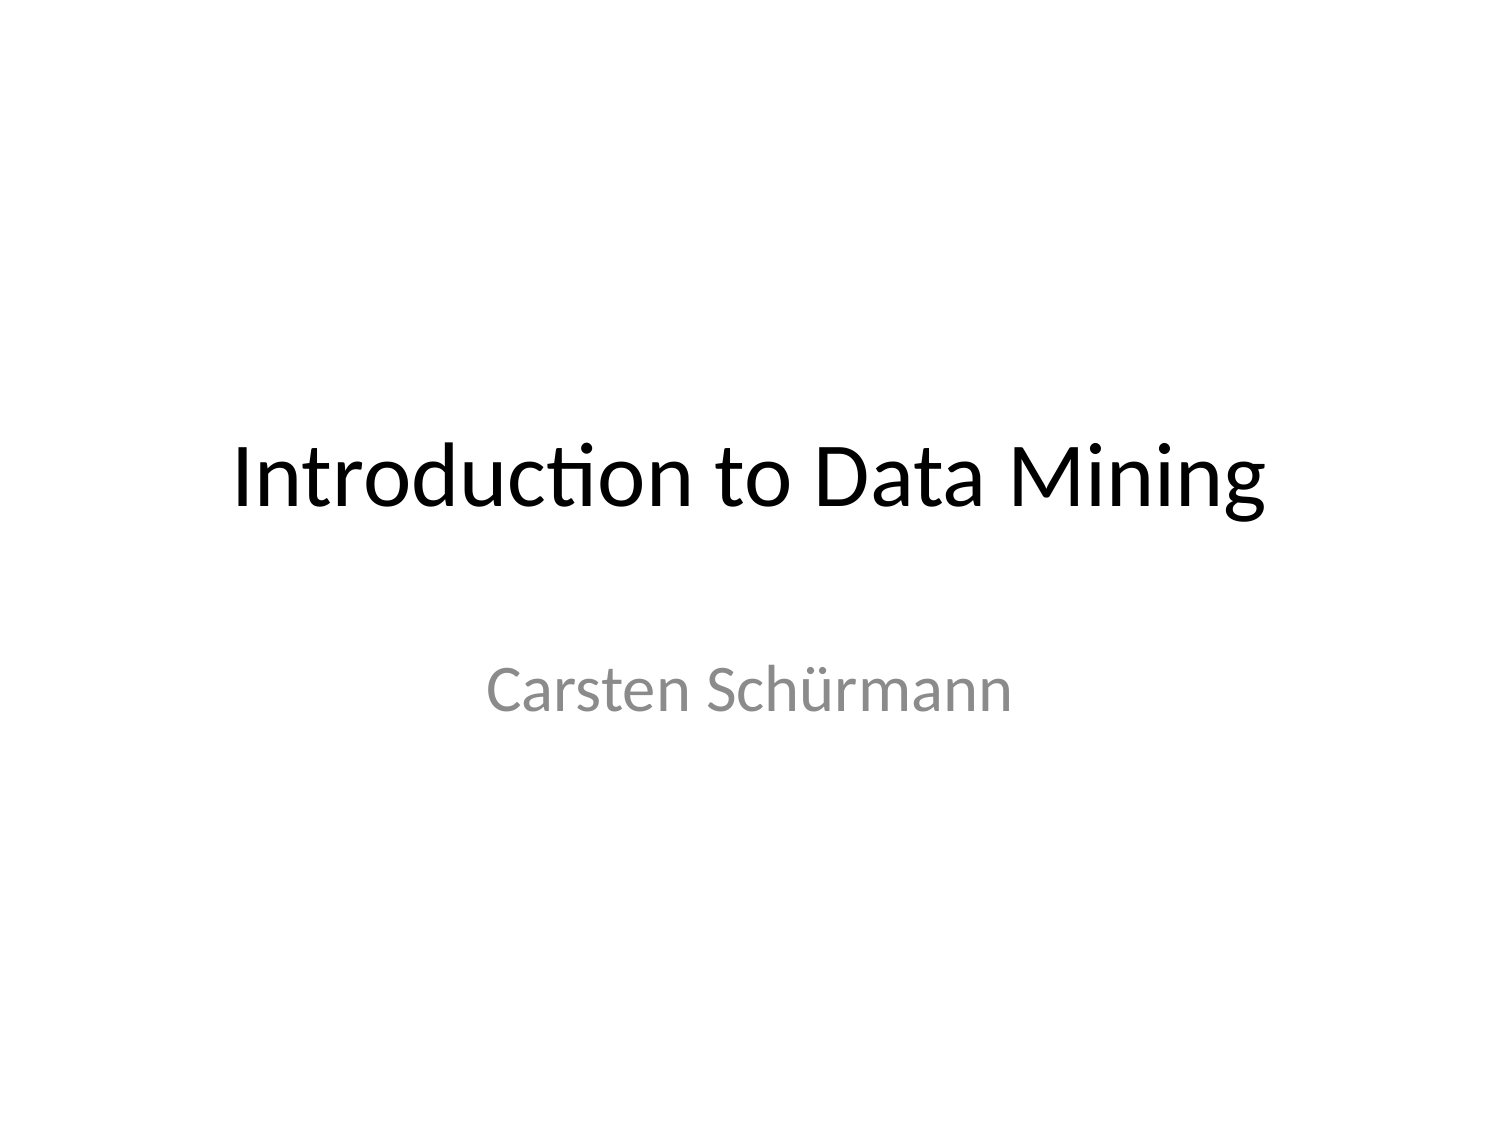

# Introduction to Data Mining
Carsten Schürmann